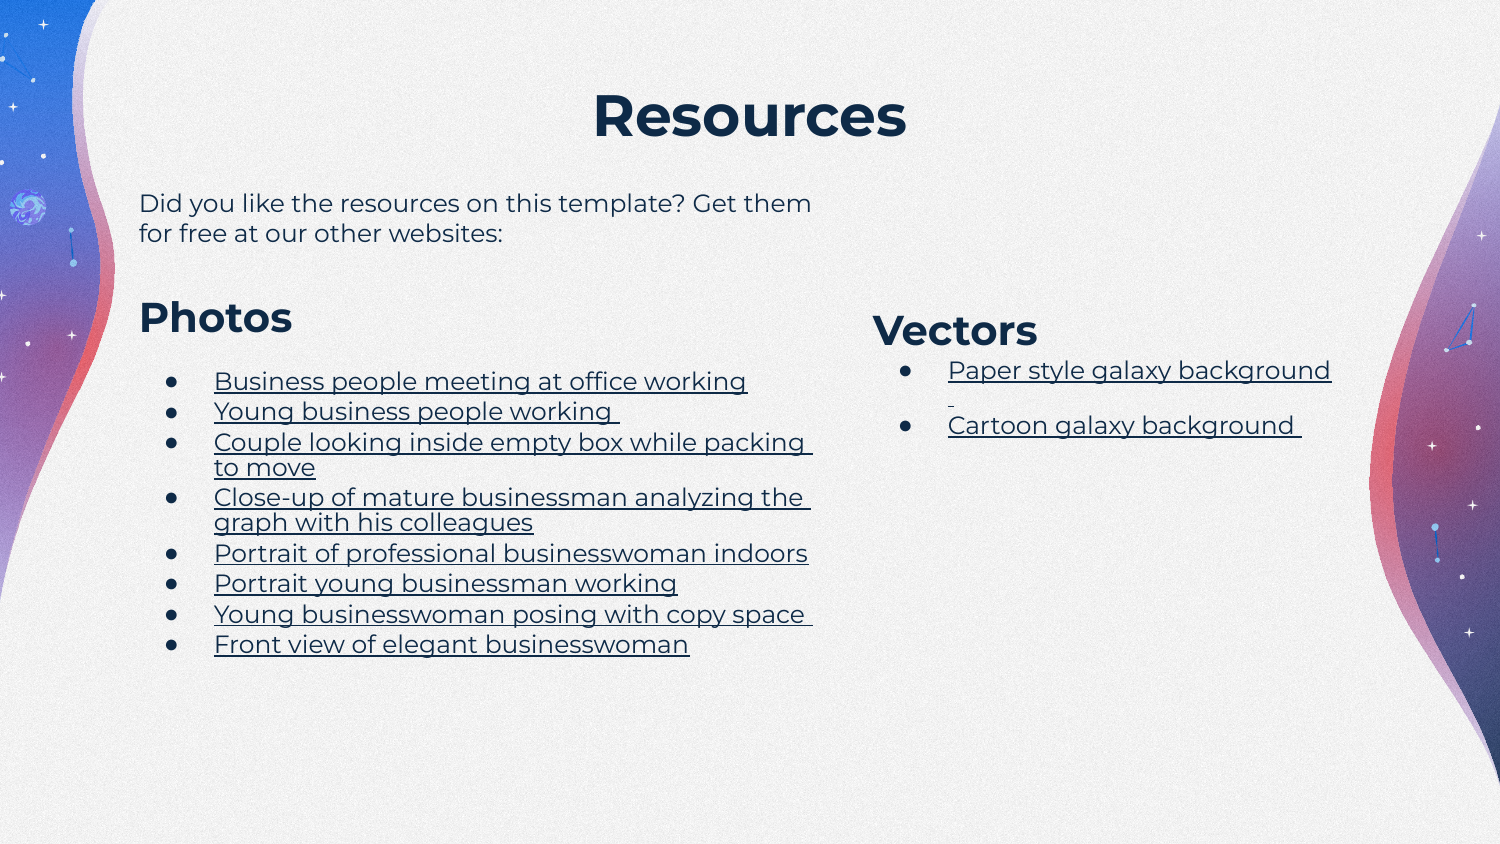

# Resources
Did you like the resources on this template? Get them for free at our other websites:

Photos
Business people meeting at office working
Young business people working
Couple looking inside empty box while packing to move
Close-up of mature businessman analyzing the graph with his colleagues
Portrait of professional businesswoman indoors
Portrait young businessman working
Young businesswoman posing with copy space
Front view of elegant businesswoman
Vectors
Paper style galaxy background
Cartoon galaxy background